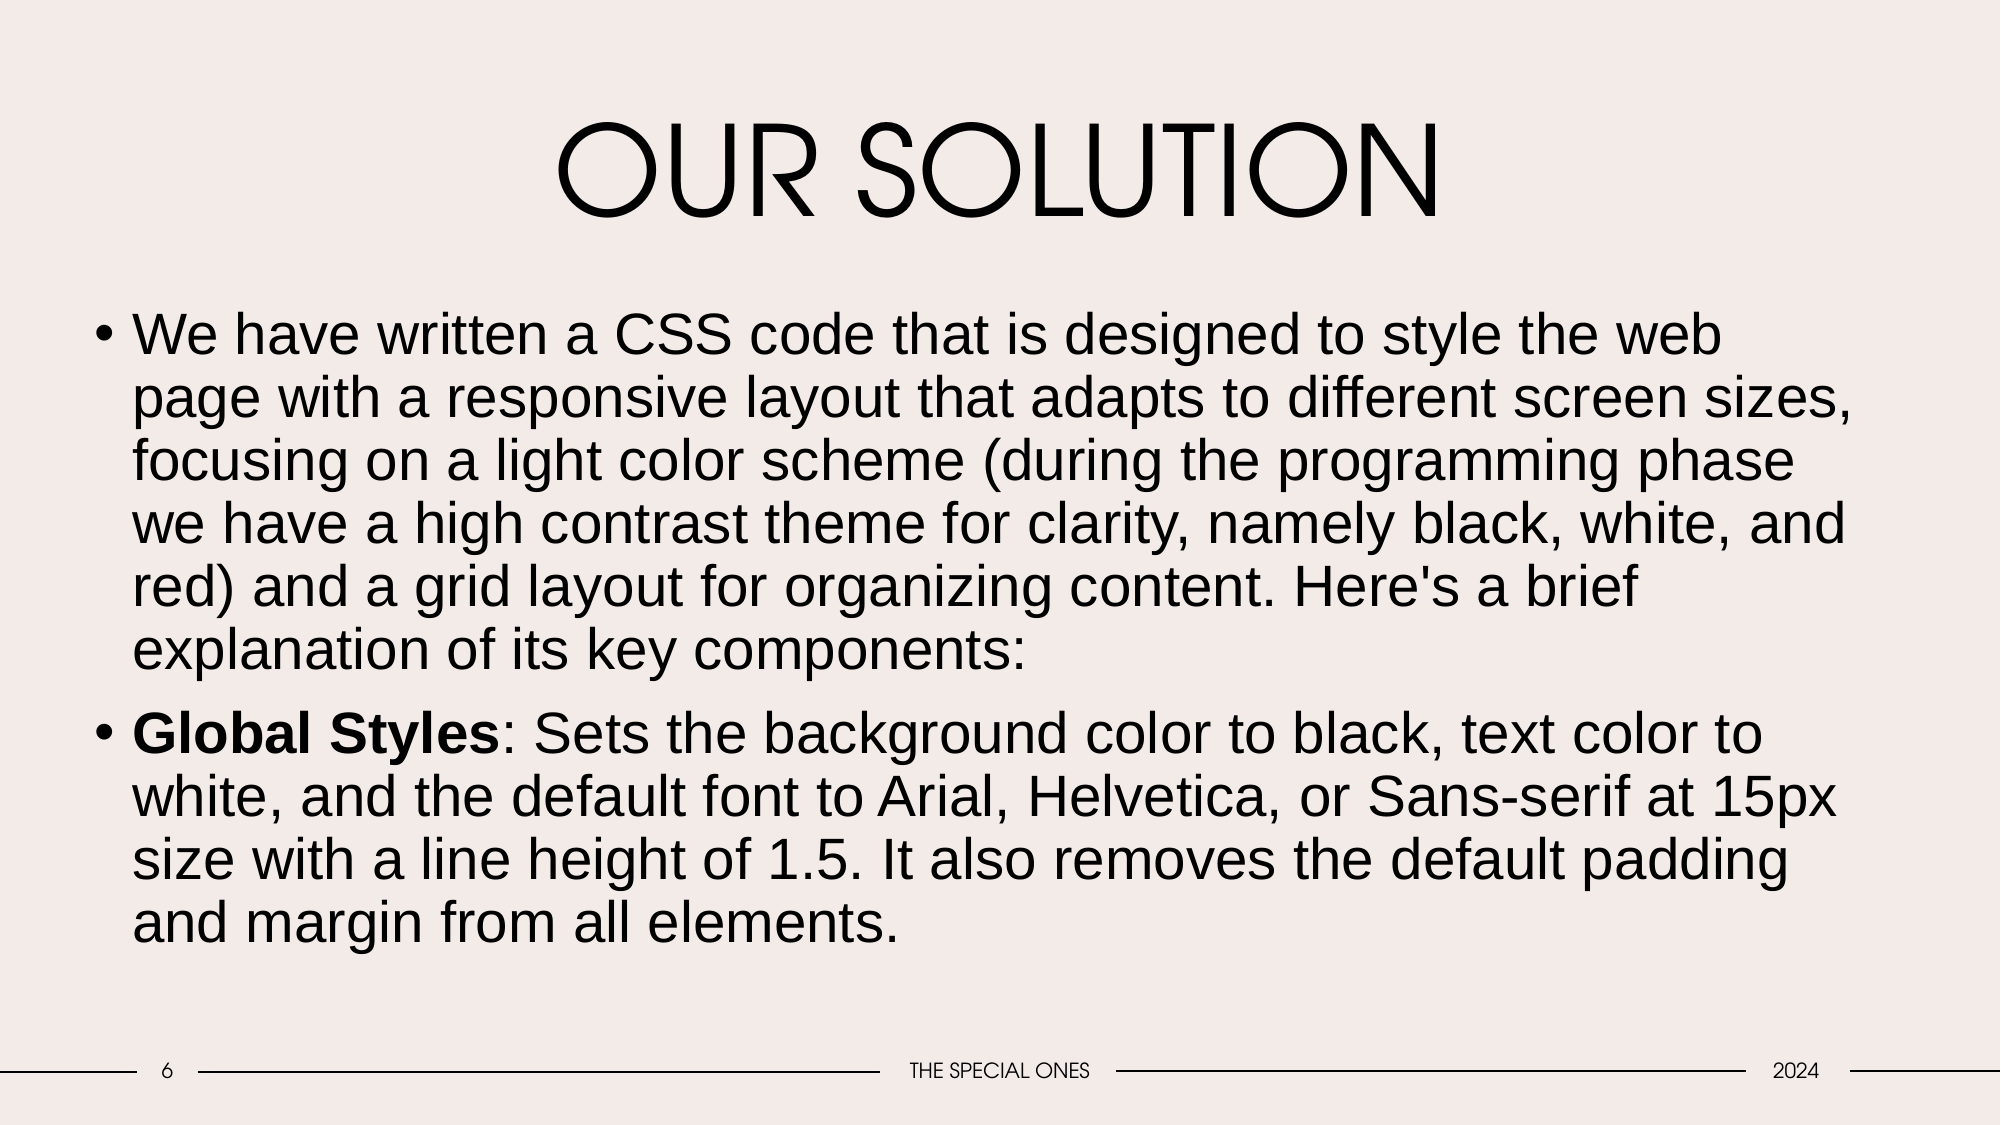

# OUR SOLUTION
We have written a CSS code that is designed to style the web page with a responsive layout that adapts to different screen sizes, focusing on a light color scheme (during the programming phase we have a high contrast theme for clarity, namely black, white, and red) and a grid layout for organizing content. Here's a brief explanation of its key components:
Global Styles: Sets the background color to black, text color to white, and the default font to Arial, Helvetica, or Sans-serif at 15px size with a line height of 1.5. It also removes the default padding and margin from all elements.
6
THE SPECIAL ONES
2024